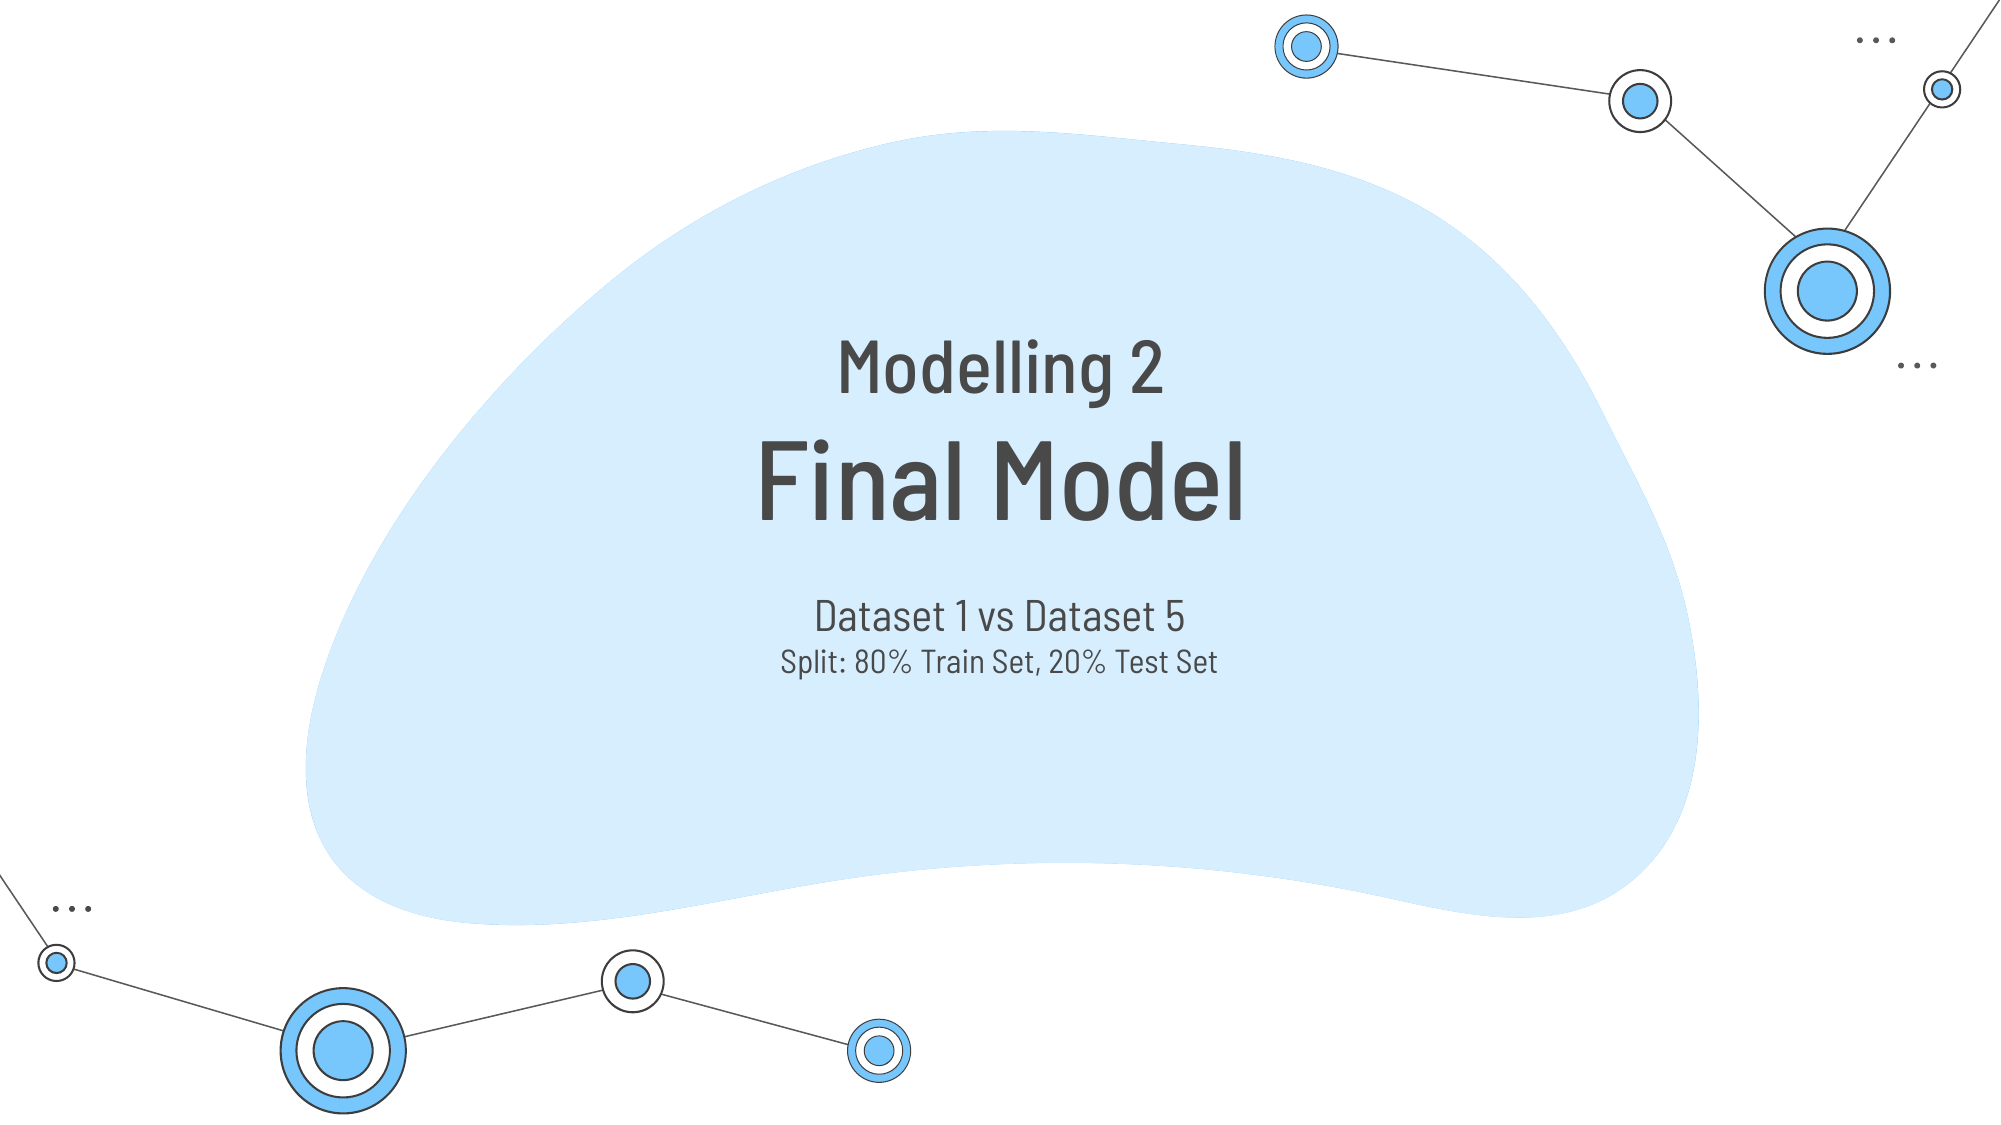

# Modelling 2 Final Model
Dataset 1 vs Dataset 5
Split: 80% Train Set, 20% Test Set